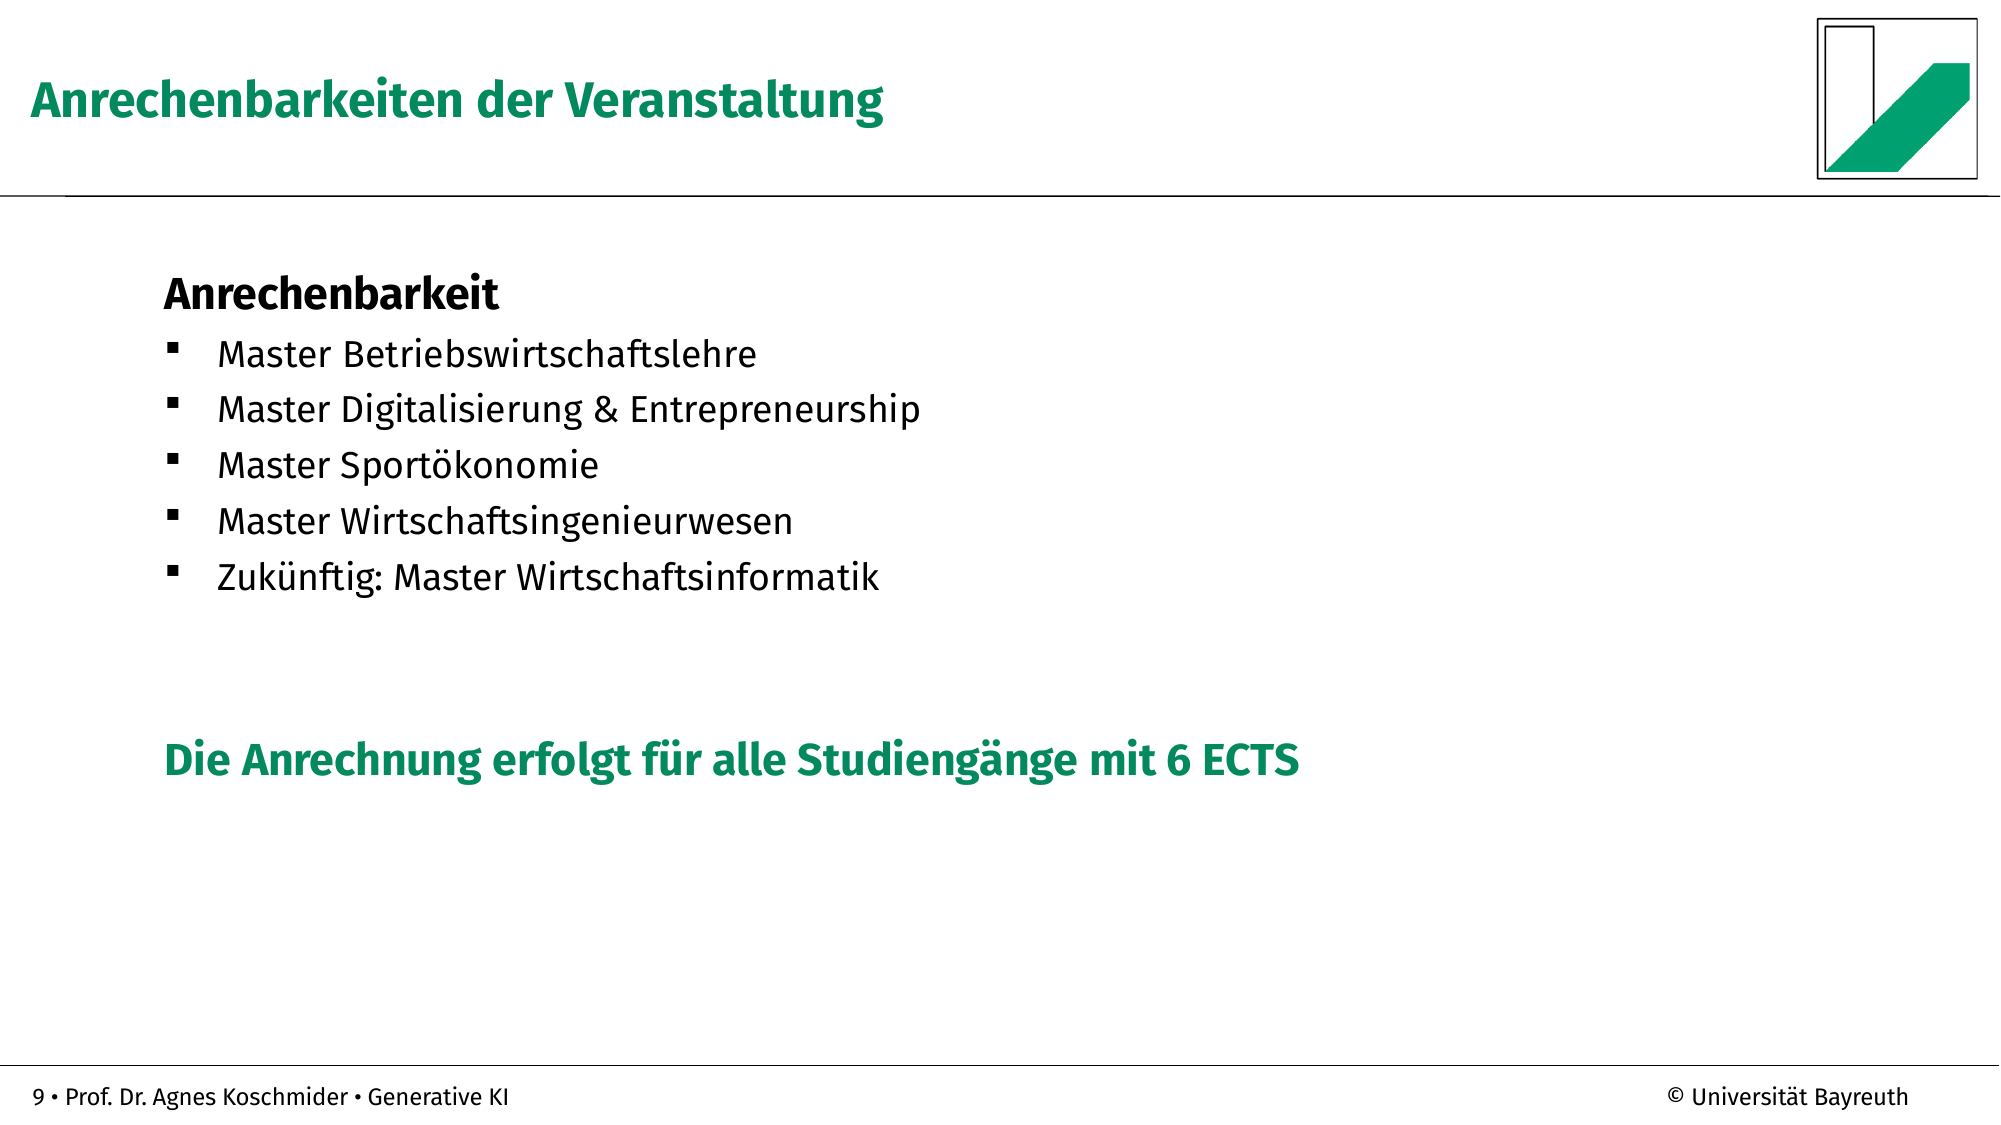

# Anrechenbarkeiten der Veranstaltung
Anrechenbarkeit
Master Betriebswirtschaftslehre
Master Digitalisierung & Entrepreneurship
Master Sportökonomie
Master Wirtschaftsingenieurwesen
Zukünftig: Master Wirtschaftsinformatik

Die Anrechnung erfolgt für alle Studiengänge mit 6 ECTS
9 • Prof. Dr. Agnes Koschmider • Generative KI
© Universität Bayreuth